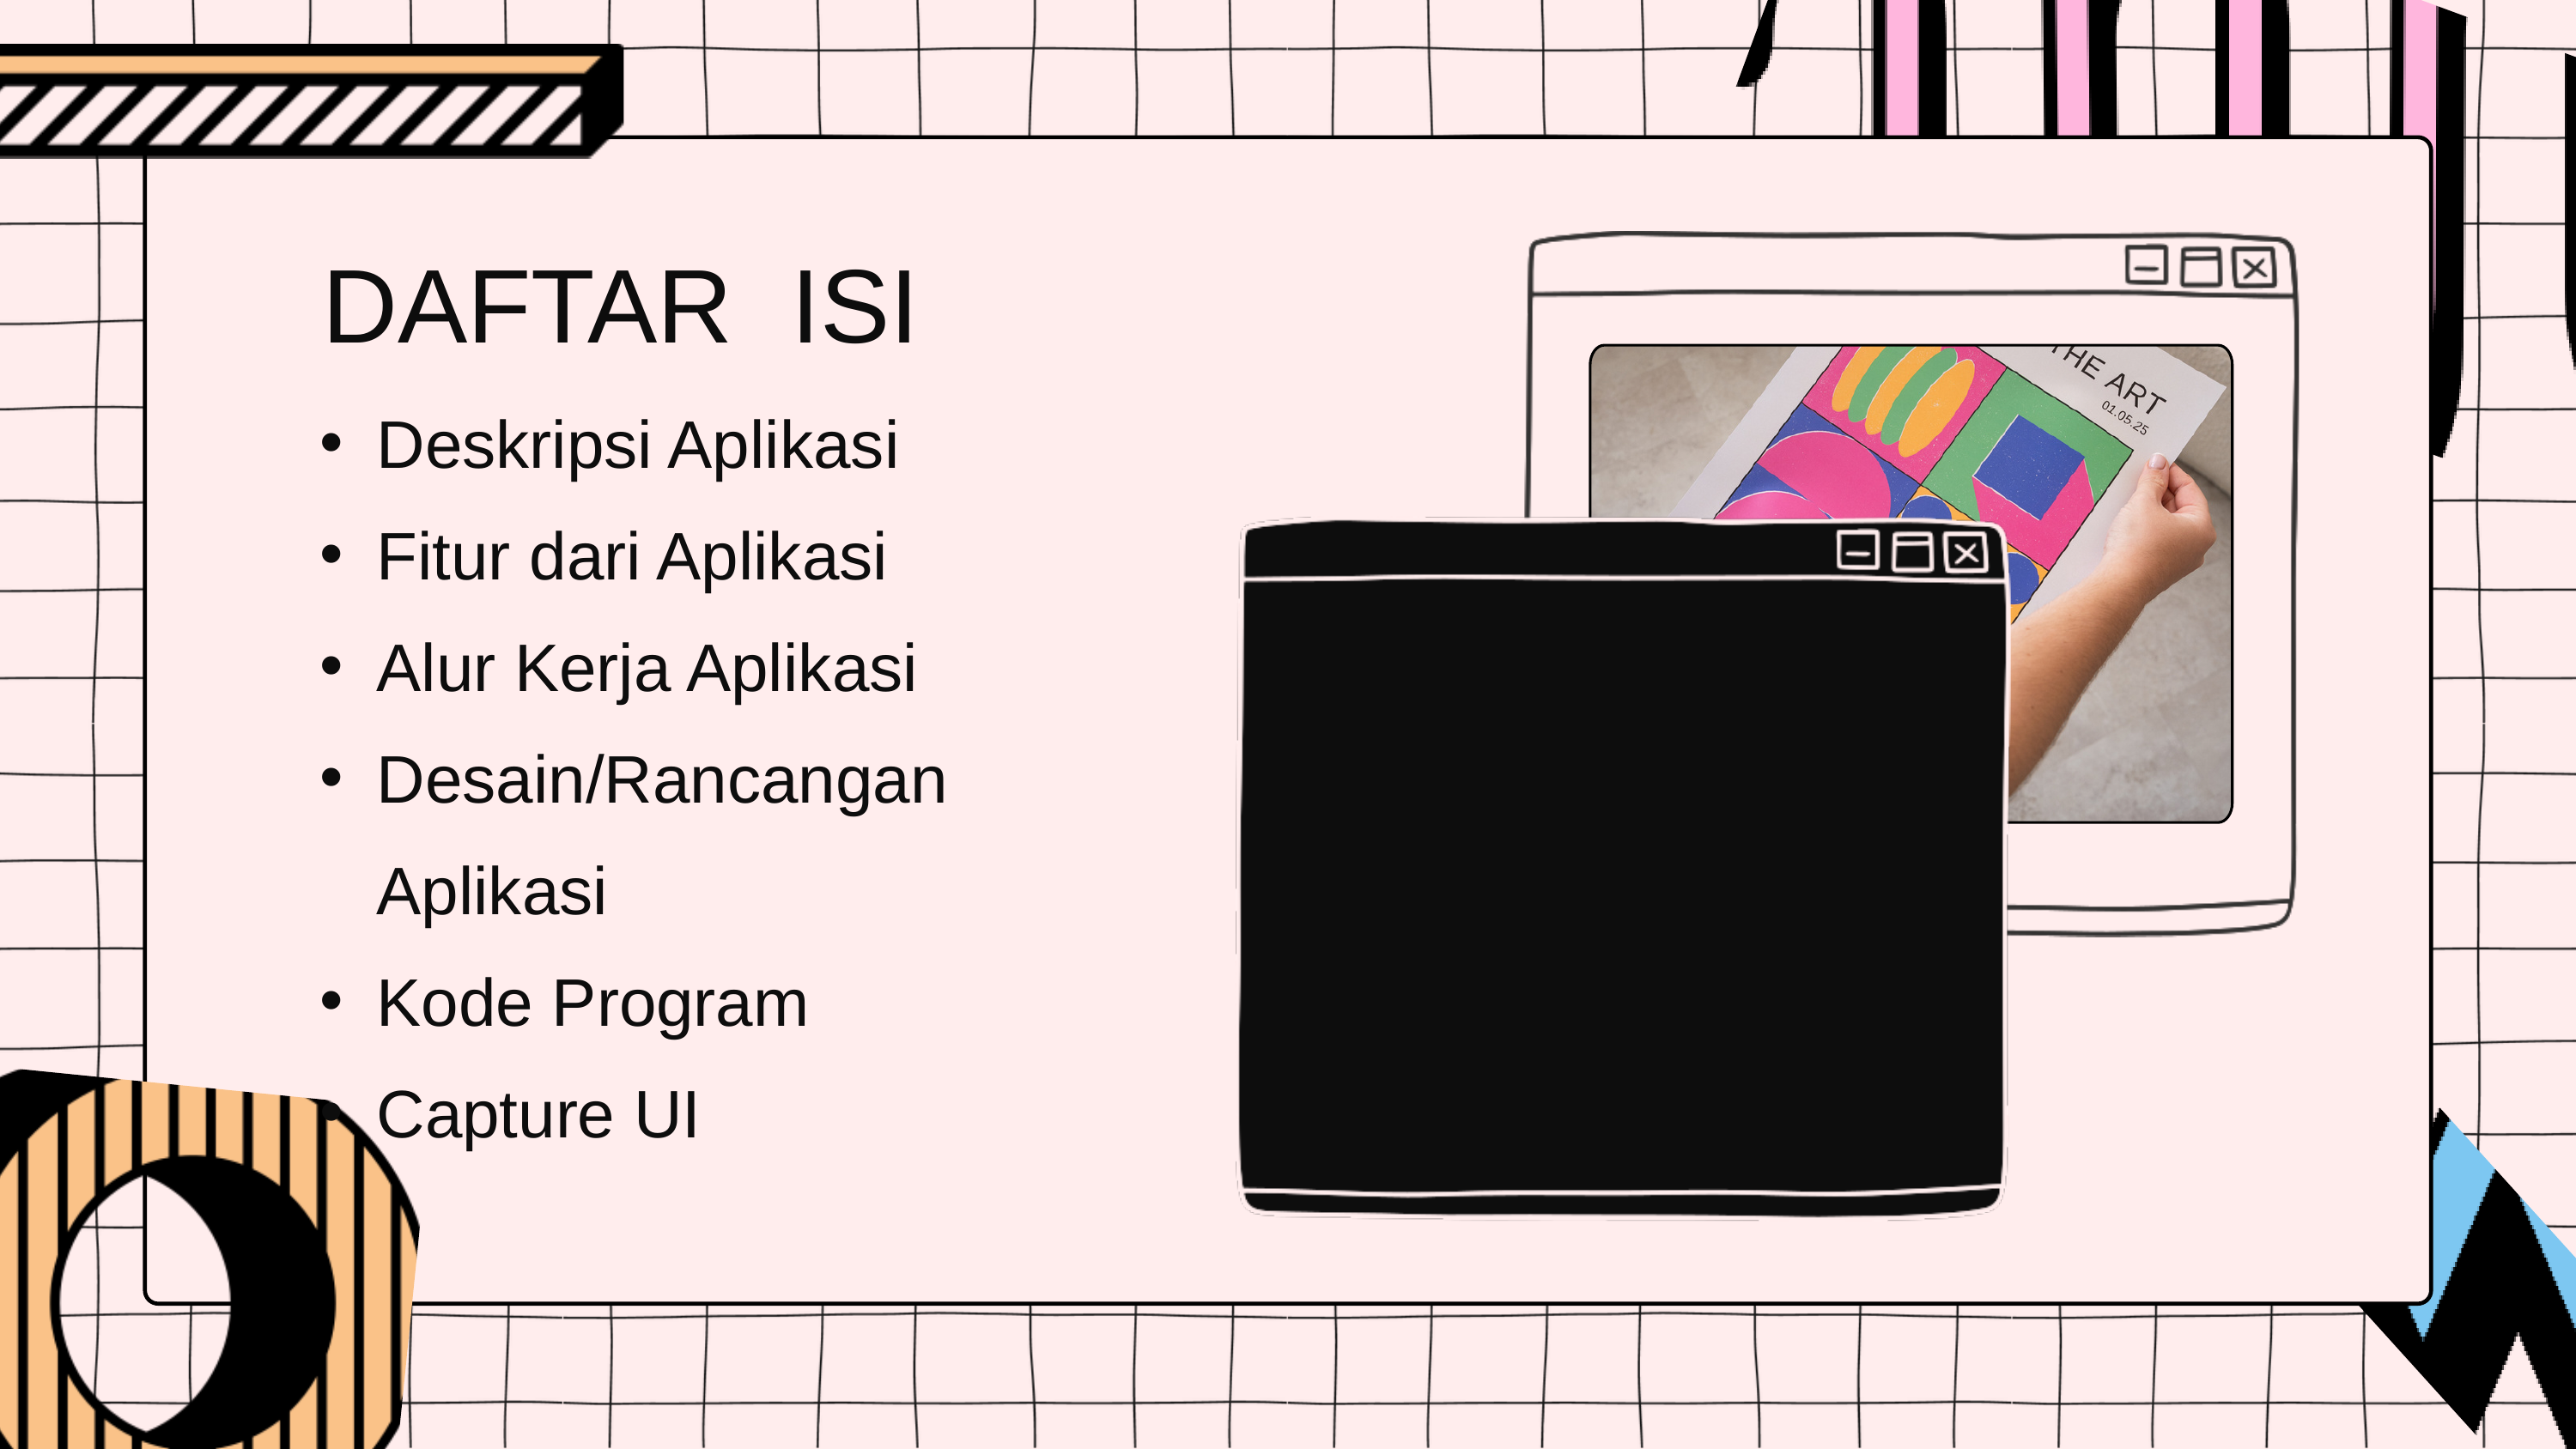

DAFTAR  ISI

Deskripsi Aplikasi
Fitur dari Aplikasi
Alur Kerja Aplikasi
Desain/Rancangan Aplikasi
Kode Program
Capture UI

PROJECT NAME